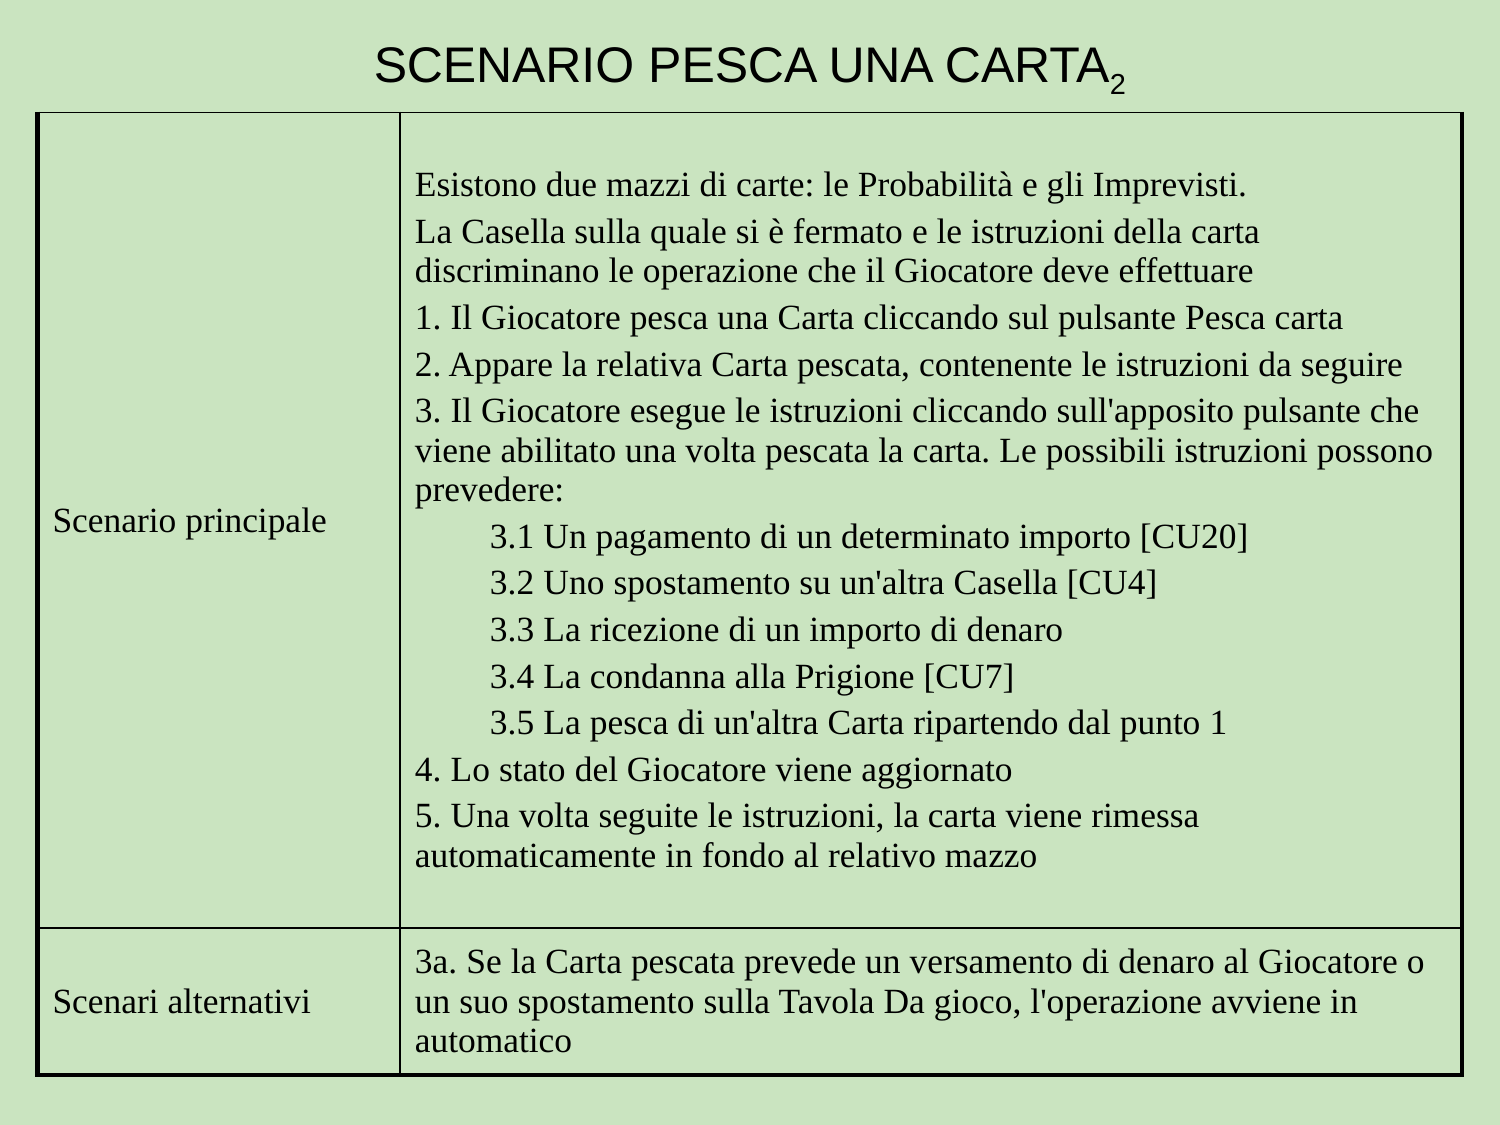

SCENARIO PESCA UNA CARTA2
| Scenario principale | Esistono due mazzi di carte: le Probabilità e gli Imprevisti. La Casella sulla quale si è fermato e le istruzioni della carta discriminano le operazione che il Giocatore deve effettuare 1. Il Giocatore pesca una Carta cliccando sul pulsante Pesca carta 2. Appare la relativa Carta pescata, contenente le istruzioni da seguire 3. Il Giocatore esegue le istruzioni cliccando sull'apposito pulsante che viene abilitato una volta pescata la carta. Le possibili istruzioni possono prevedere: 3.1 Un pagamento di un determinato importo [CU20] 3.2 Uno spostamento su un'altra Casella [CU4] 3.3 La ricezione di un importo di denaro 3.4 La condanna alla Prigione [CU7] 3.5 La pesca di un'altra Carta ripartendo dal punto 1 4. Lo stato del Giocatore viene aggiornato 5. Una volta seguite le istruzioni, la carta viene rimessa automaticamente in fondo al relativo mazzo |
| --- | --- |
| Scenari alternativi | 3a. Se la Carta pescata prevede un versamento di denaro al Giocatore o un suo spostamento sulla Tavola Da gioco, l'operazione avviene in automatico |